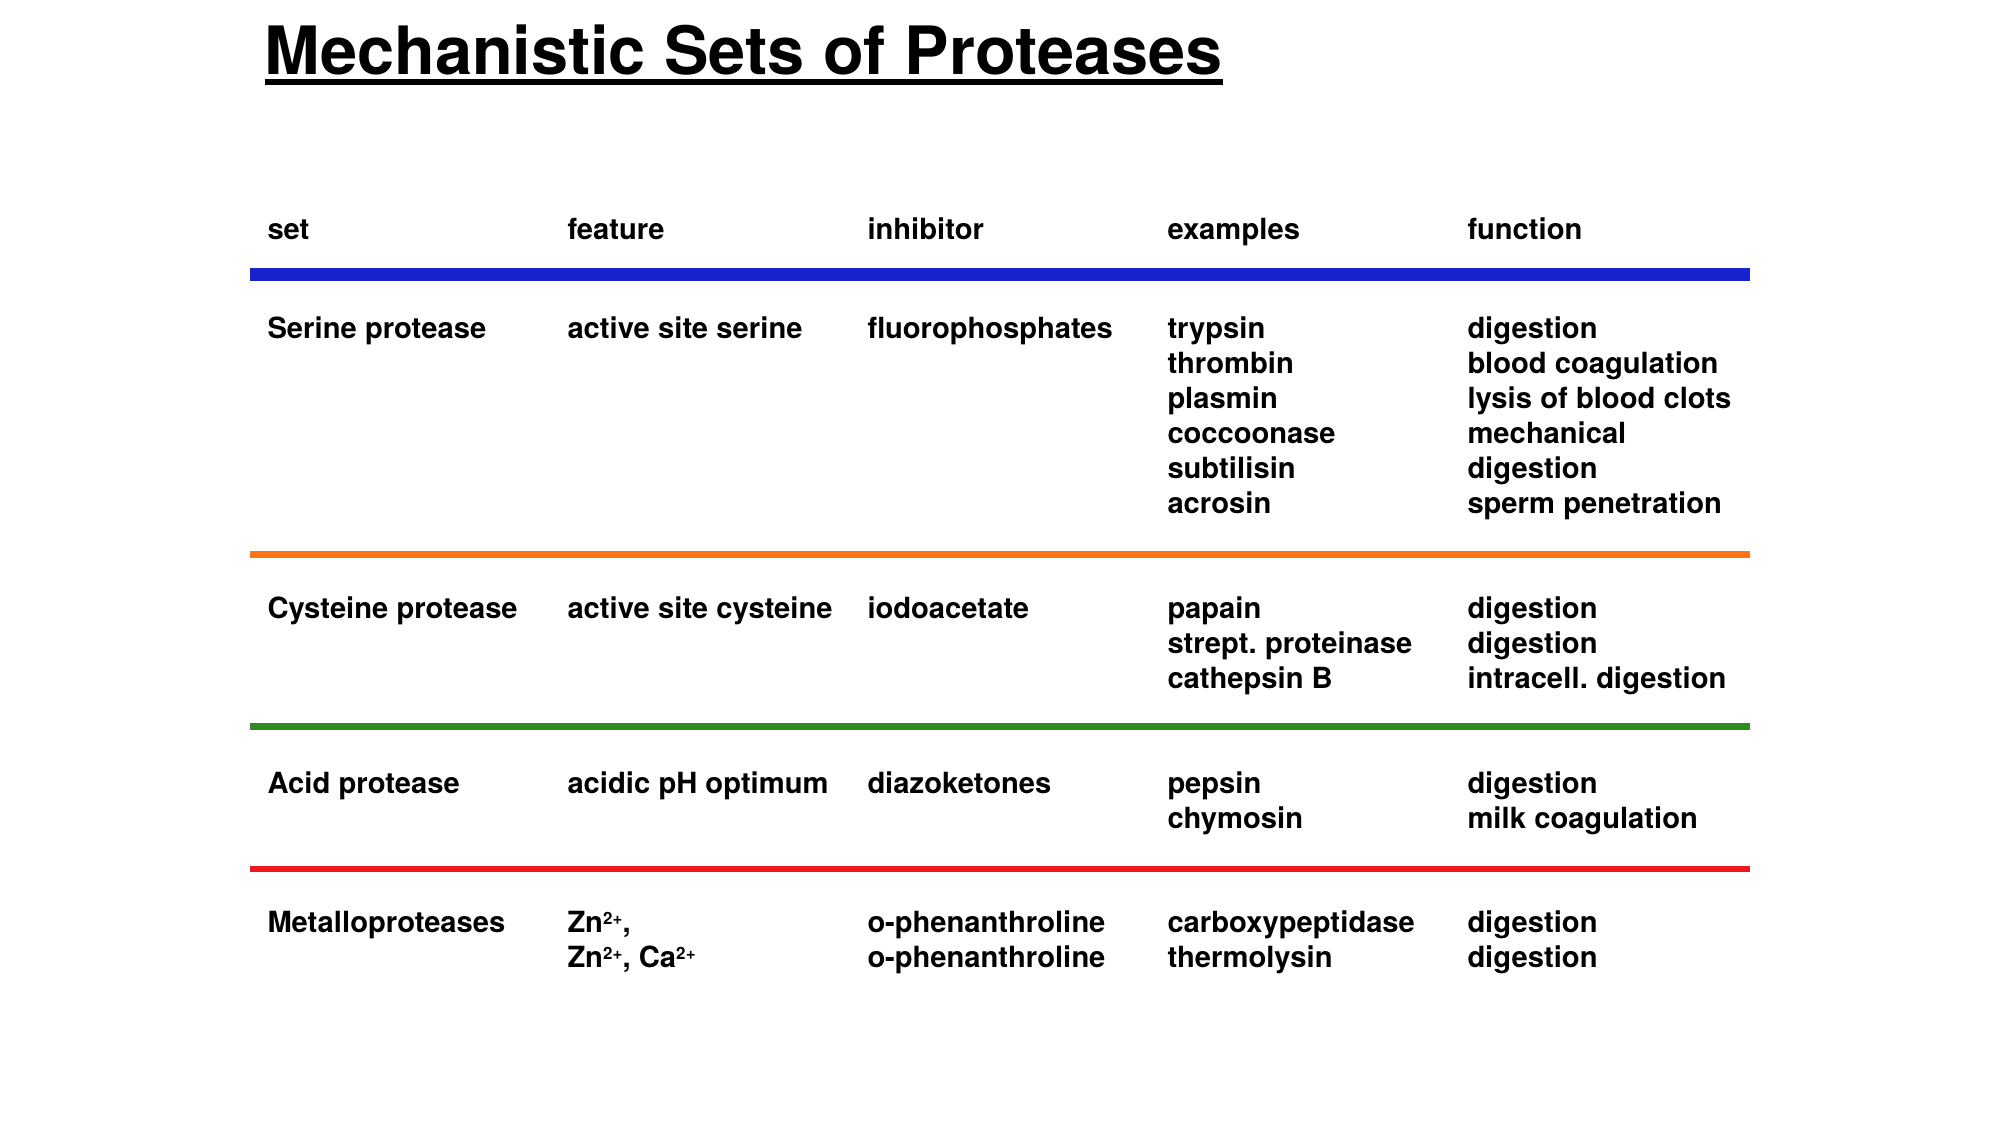

Mechanistic Sets of Proteases
set		feature		inhibitor		examples		function

Serine protease	active site serine	fluorophosphates	trypsin		digestion
						thrombin		blood coagulation
						plasmin		lysis of blood clots
						coccoonase	mechanical
						subtilisin		digestion
						acrosin		sperm penetration

Cysteine protease	active site cysteine	iodoacetate	papain		digestion
						strept. proteinase	digestion
						cathepsin B	intracell. digestion

Acid protease	acidic pH optimum	diazoketones	pepsin		digestion
						chymosin		milk coagulation

Metalloproteases	Zn2+, 		o-phenanthroline	carboxypeptidase	digestion
		Zn2+, Ca2+		o-phenanthroline	thermolysin 	digestion